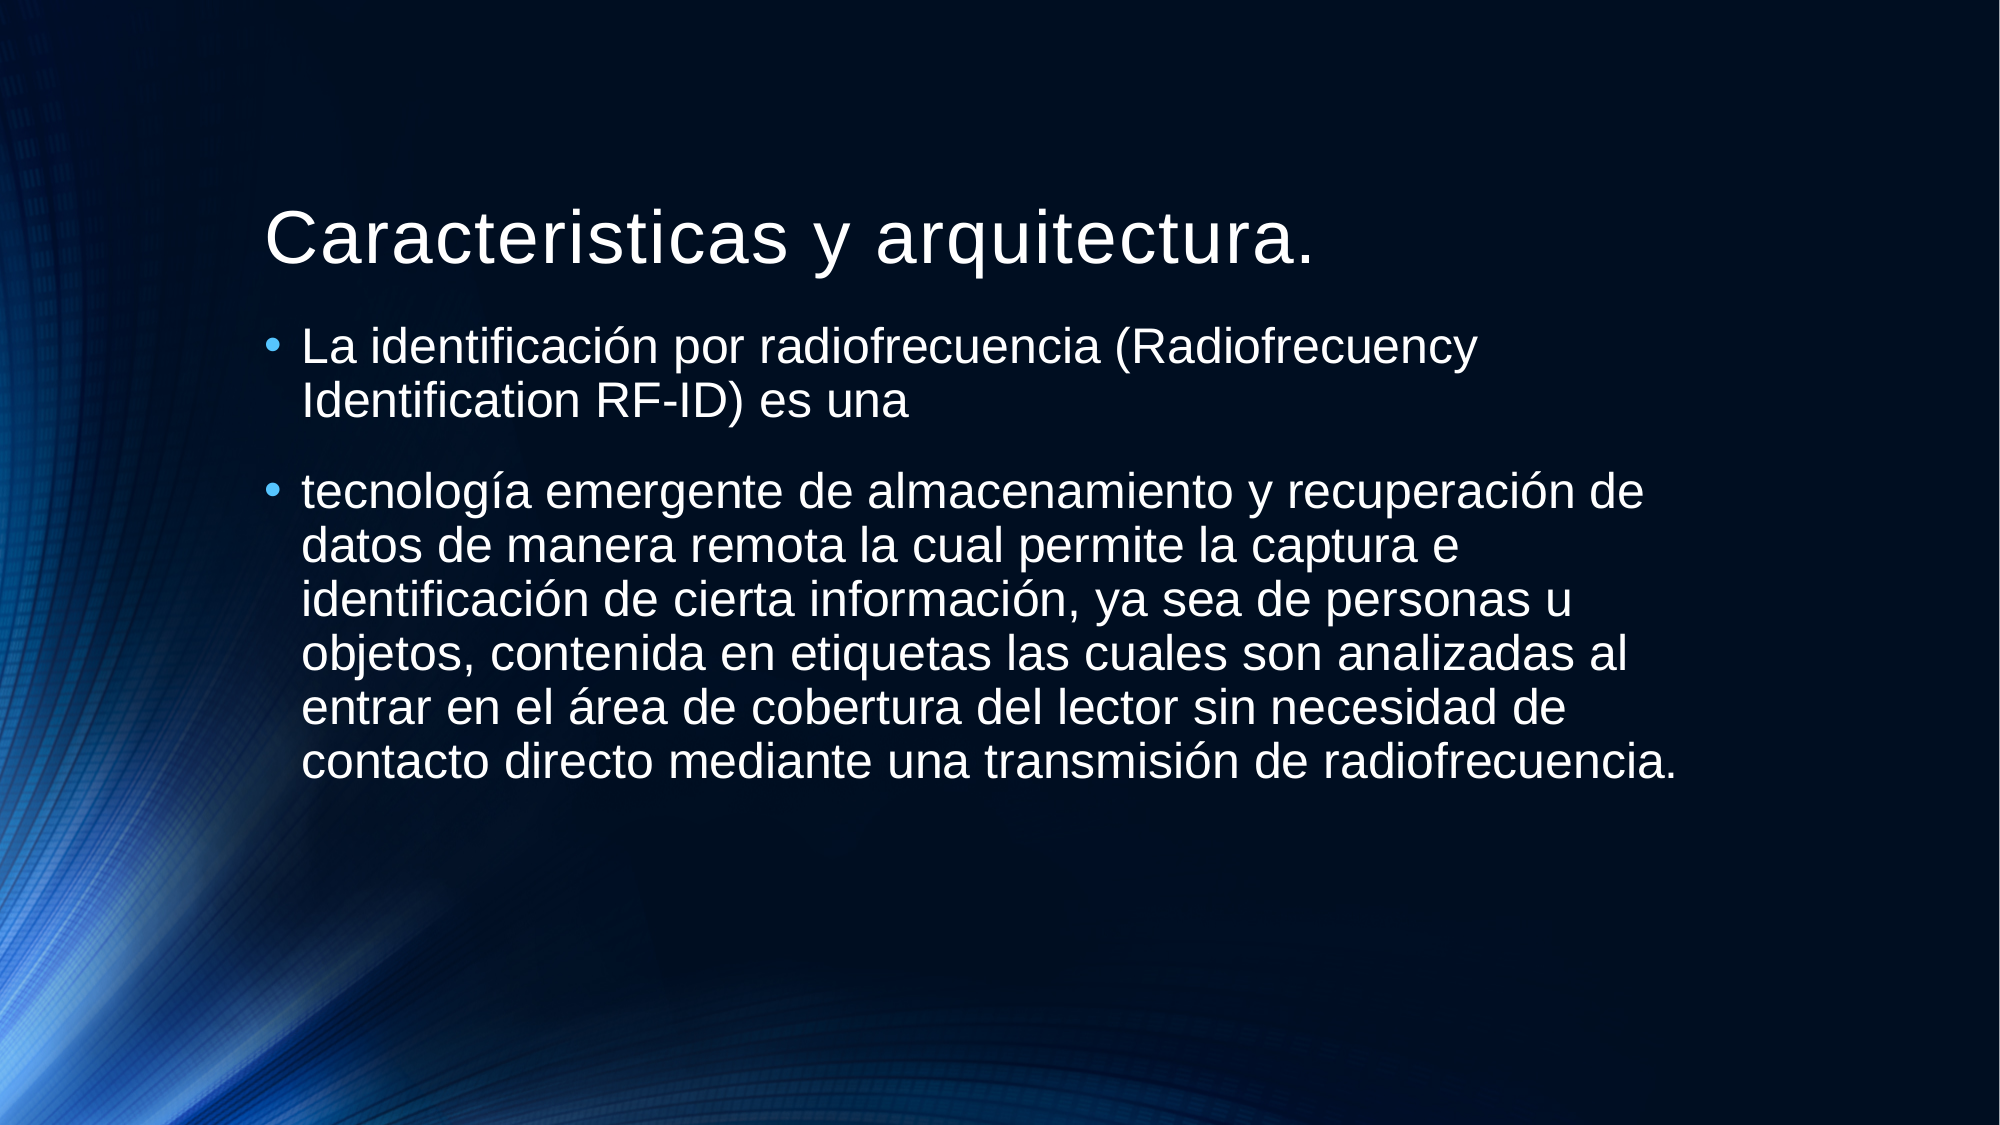

# Caracteristicas y arquitectura.
La identificación por radiofrecuencia (Radiofrecuency Identification RF-ID) es una
tecnología emergente de almacenamiento y recuperación de datos de manera remota la cual permite la captura e identificación de cierta información, ya sea de personas u objetos, contenida en etiquetas las cuales son analizadas al entrar en el área de cobertura del lector sin necesidad de contacto directo mediante una transmisión de radiofrecuencia.